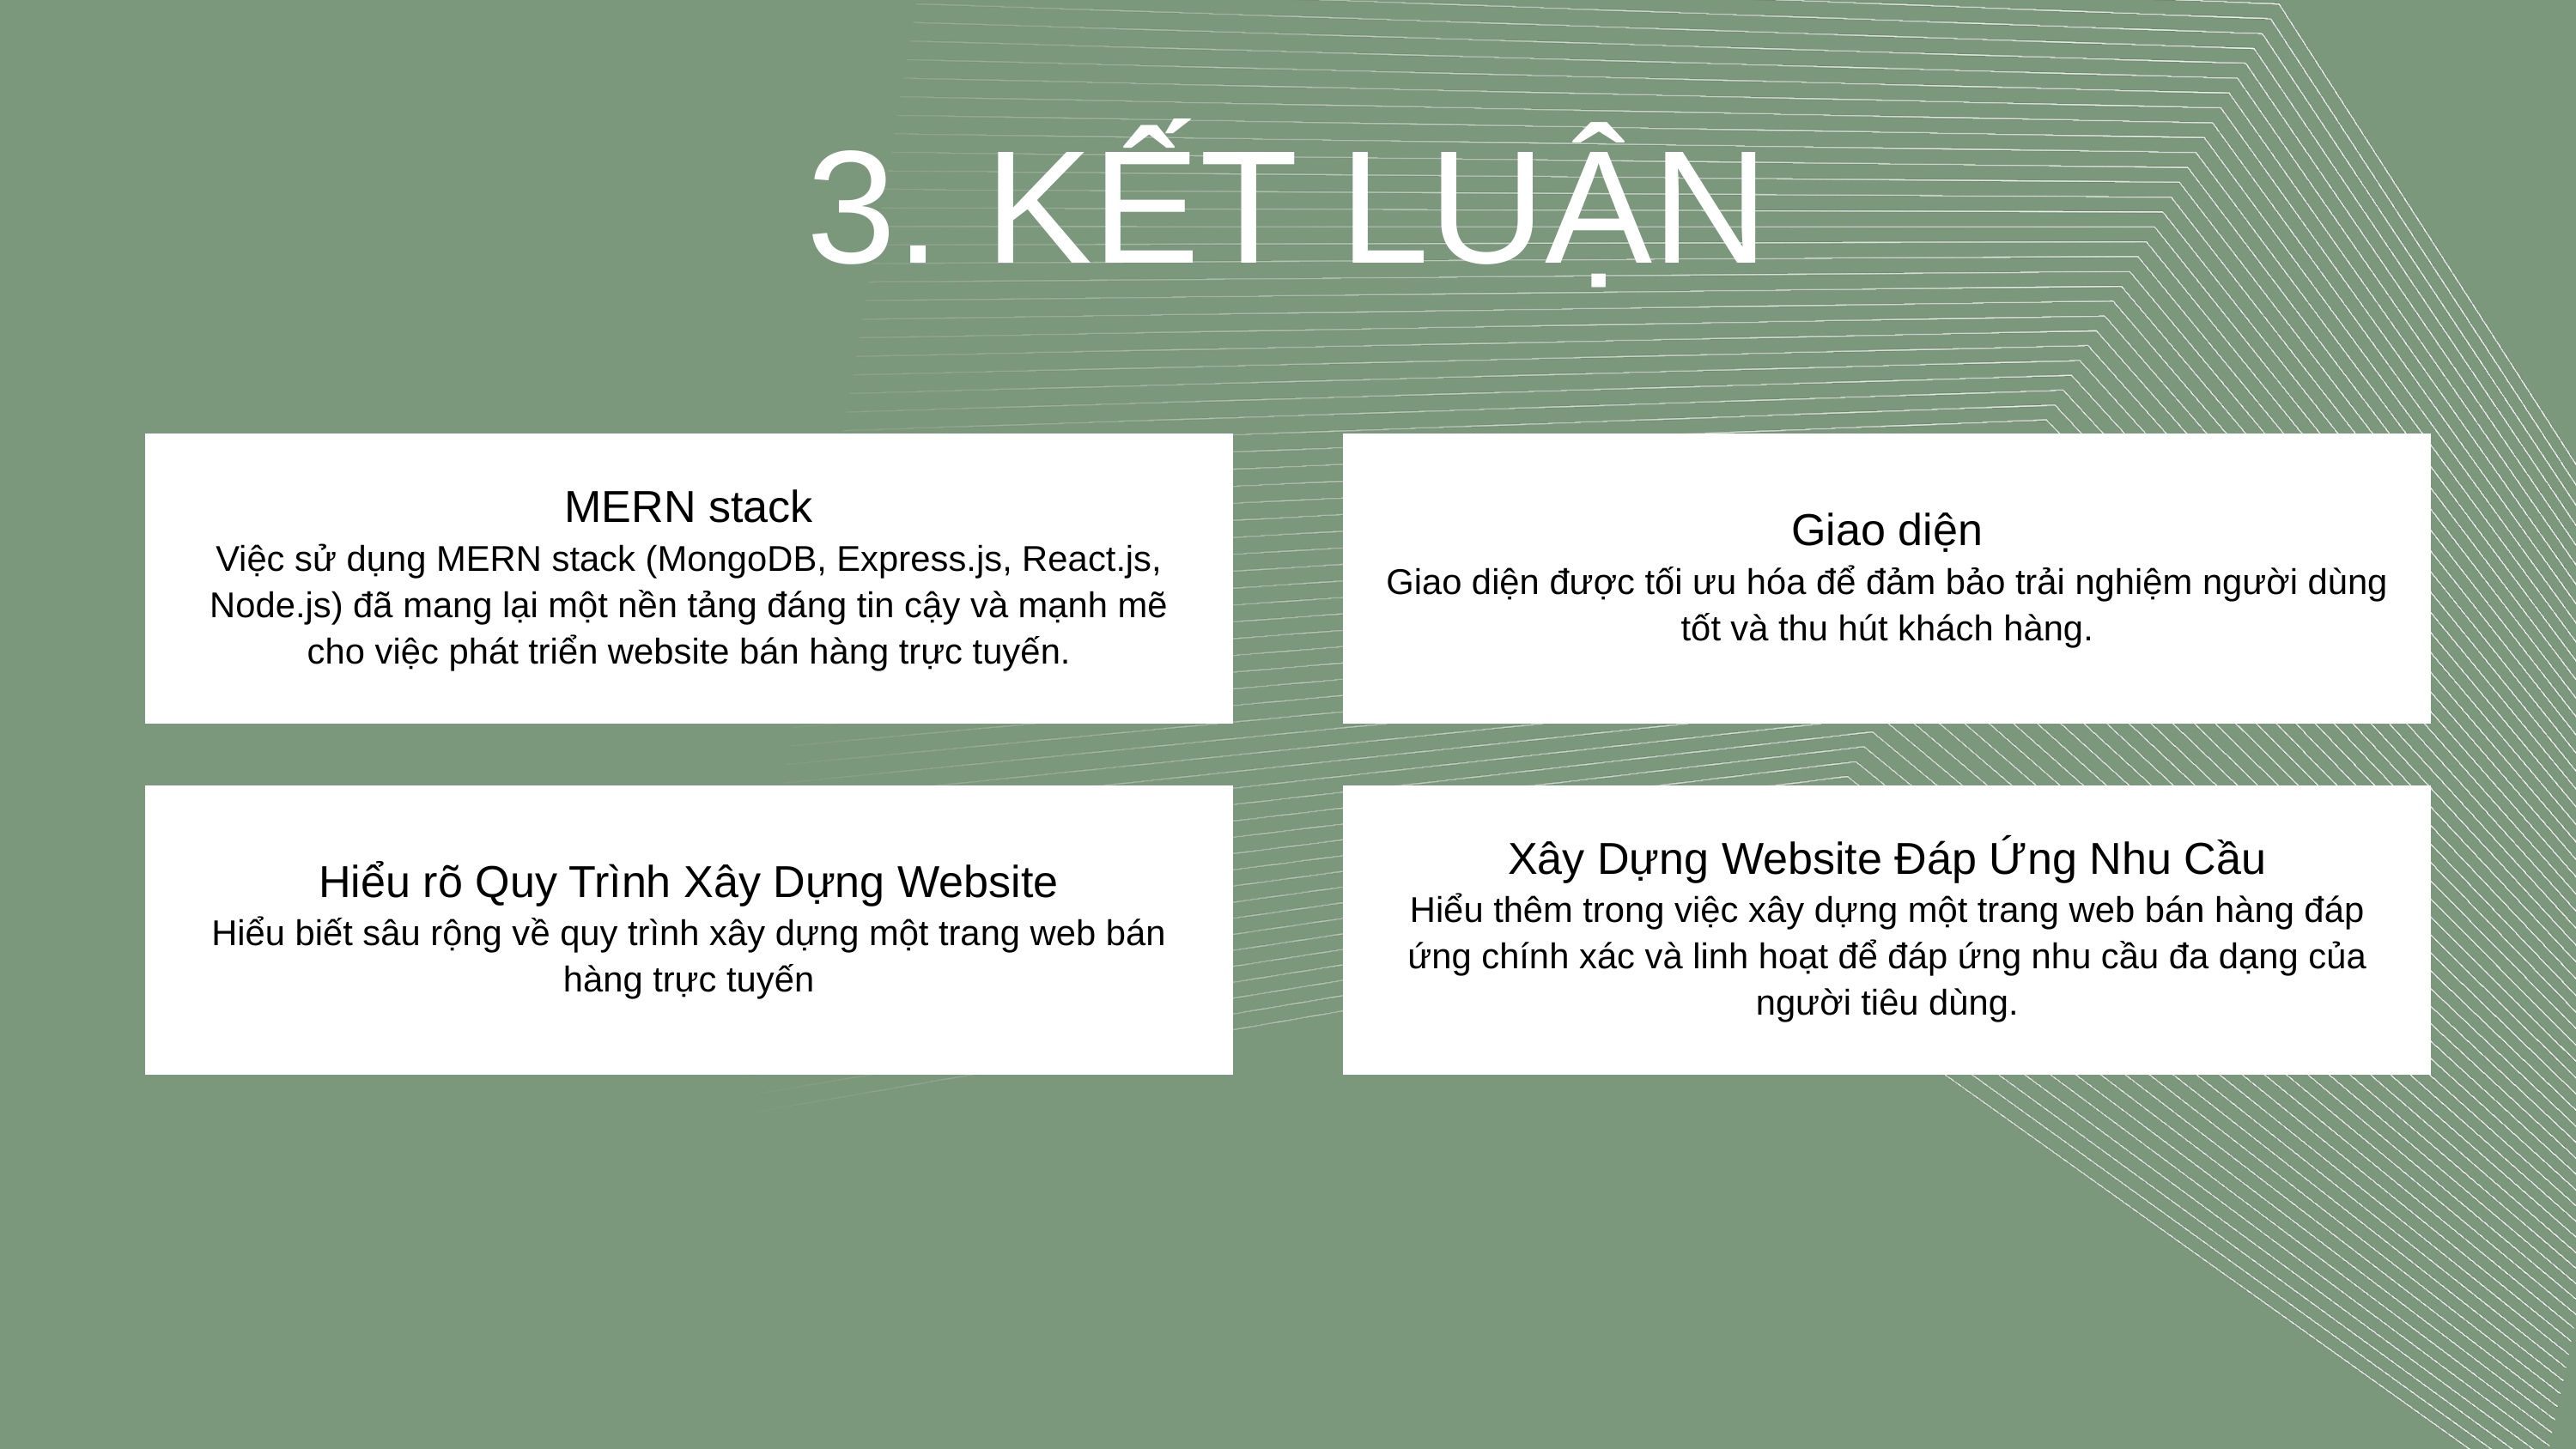

3. KẾT LUẬN

MERN stack
Việc sử dụng MERN stack (MongoDB, Express.js, React.js, Node.js) đã mang lại một nền tảng đáng tin cậy và mạnh mẽ cho việc phát triển website bán hàng trực tuyến.

Giao diện
Giao diện được tối ưu hóa để đảm bảo trải nghiệm người dùng tốt và thu hút khách hàng.

Hiểu rõ Quy Trình Xây Dựng Website
Hiểu biết sâu rộng về quy trình xây dựng một trang web bán hàng trực tuyến

Xây Dựng Website Đáp Ứng Nhu Cầu
Hiểu thêm trong việc xây dựng một trang web bán hàng đáp ứng chính xác và linh hoạt để đáp ứng nhu cầu đa dạng của người tiêu dùng.